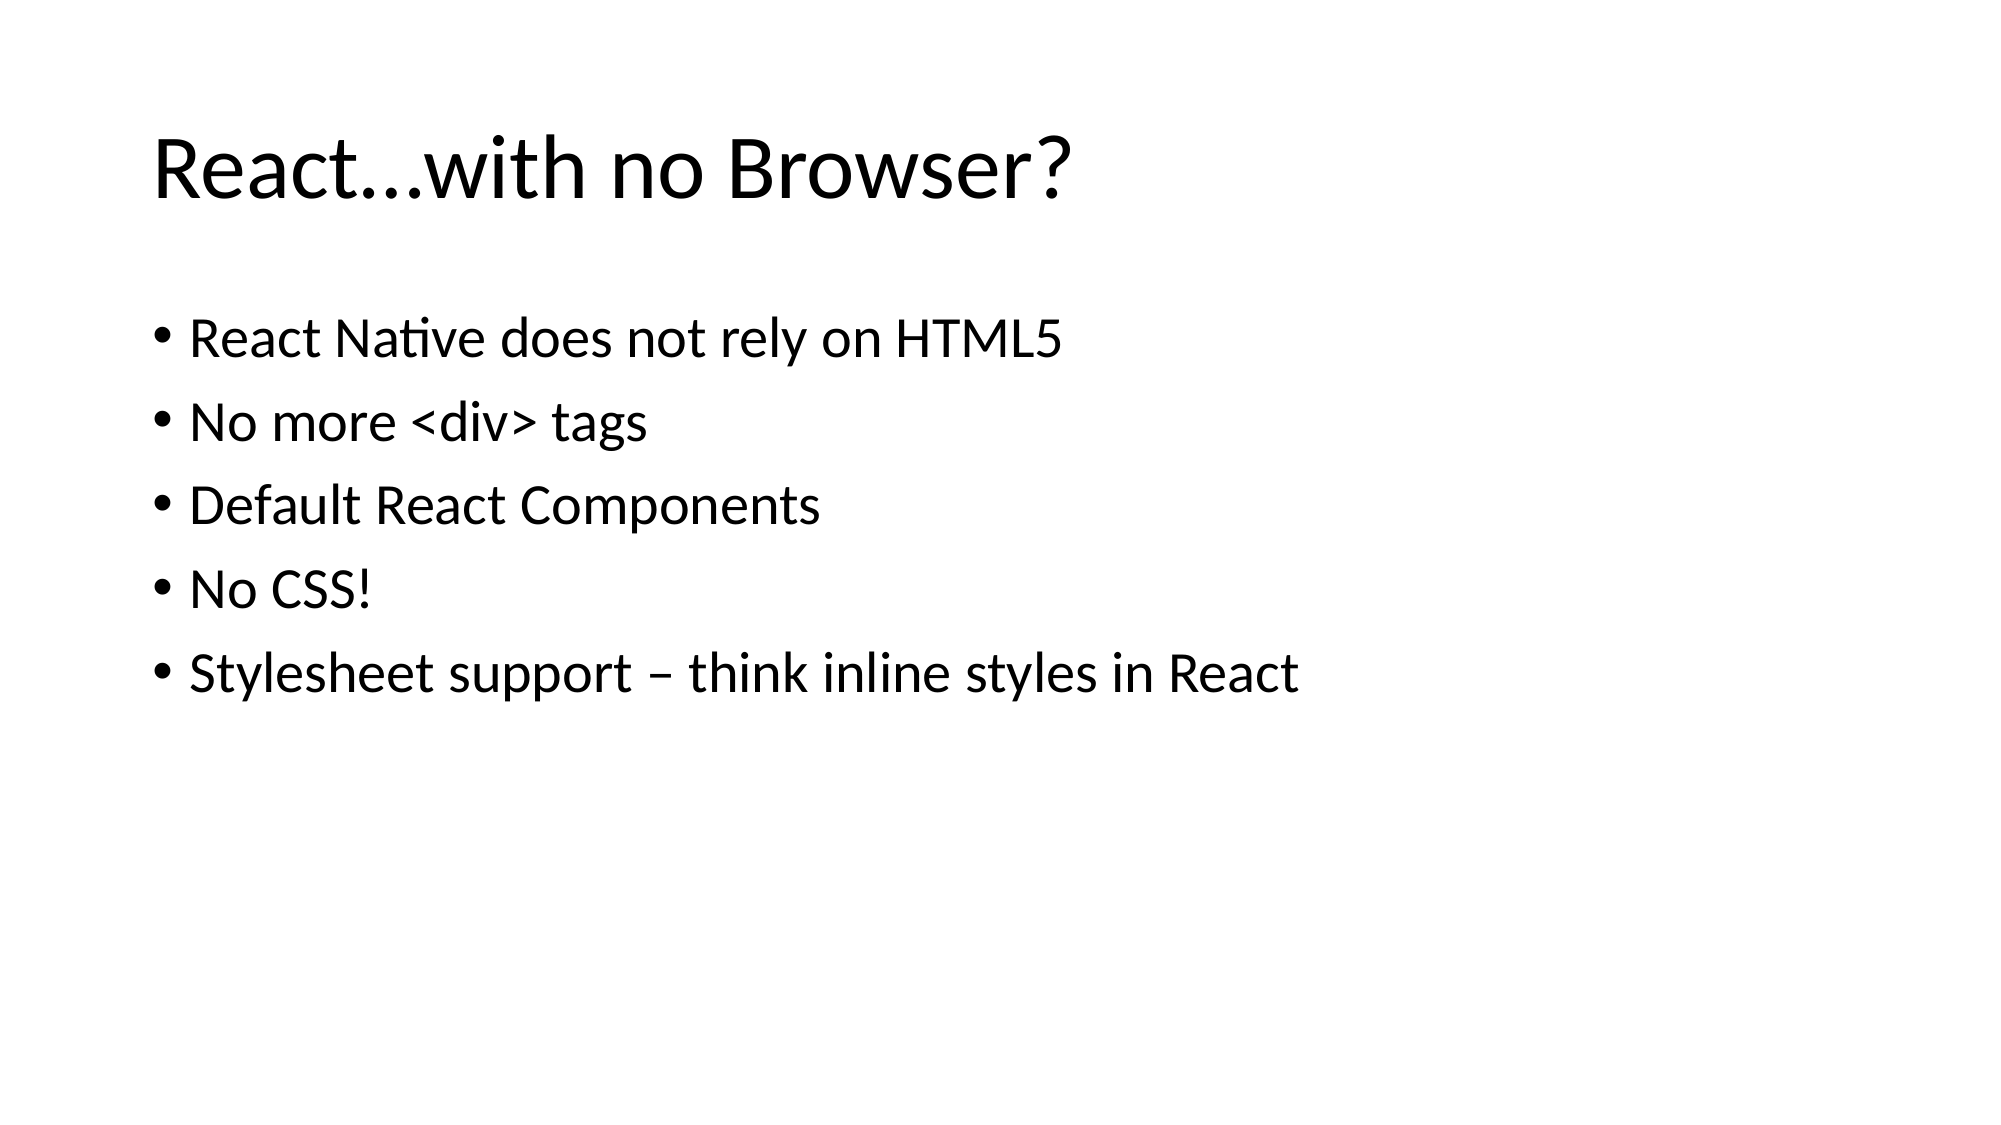

# React…with no Browser?
React Native does not rely on HTML5
No more <div> tags
Default React Components
No CSS!
Stylesheet support – think inline styles in React